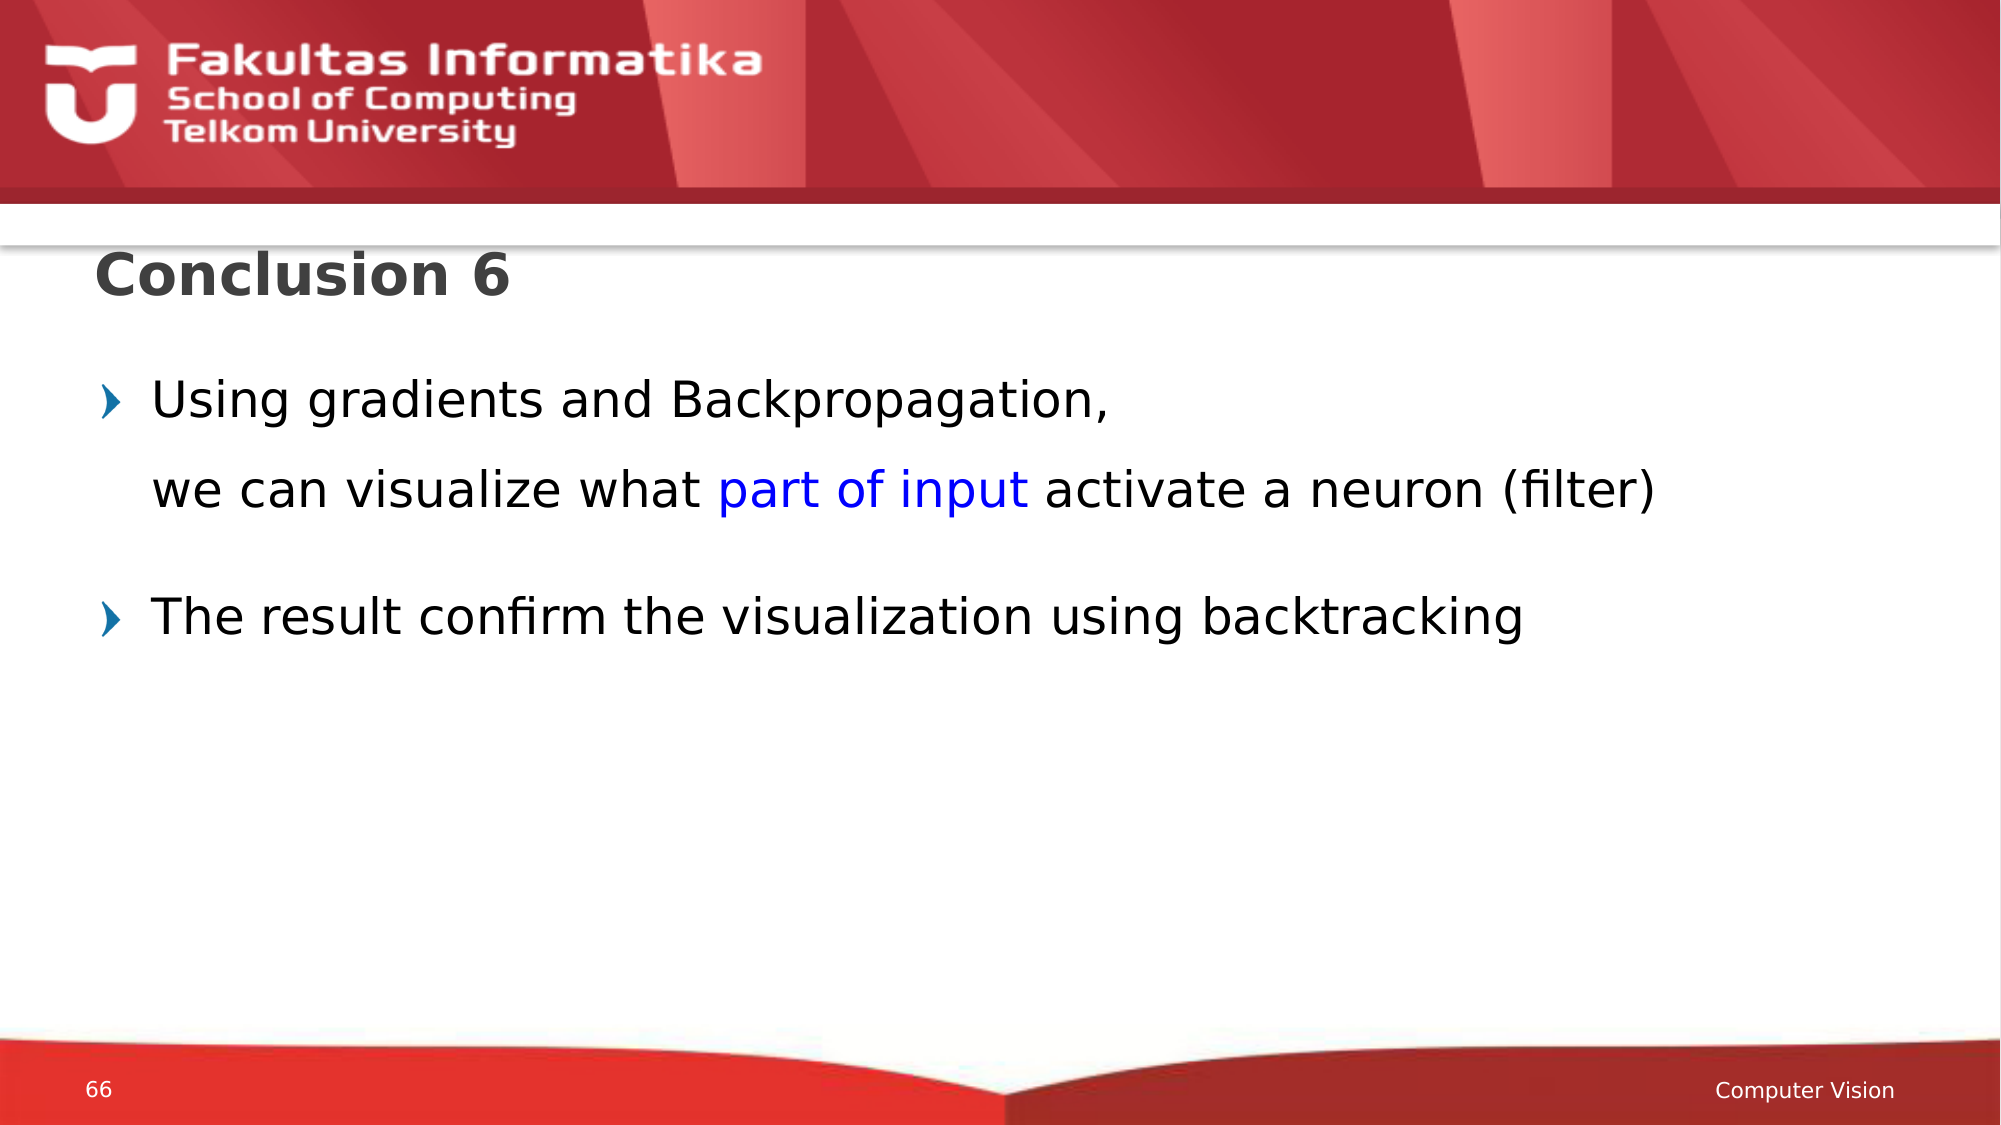

# Conclusion 6
Using gradients and Backpropagation,
we can visualize what part of input activate a neuron (filter)
The result confirm the visualization using backtracking
Computer Vision
66